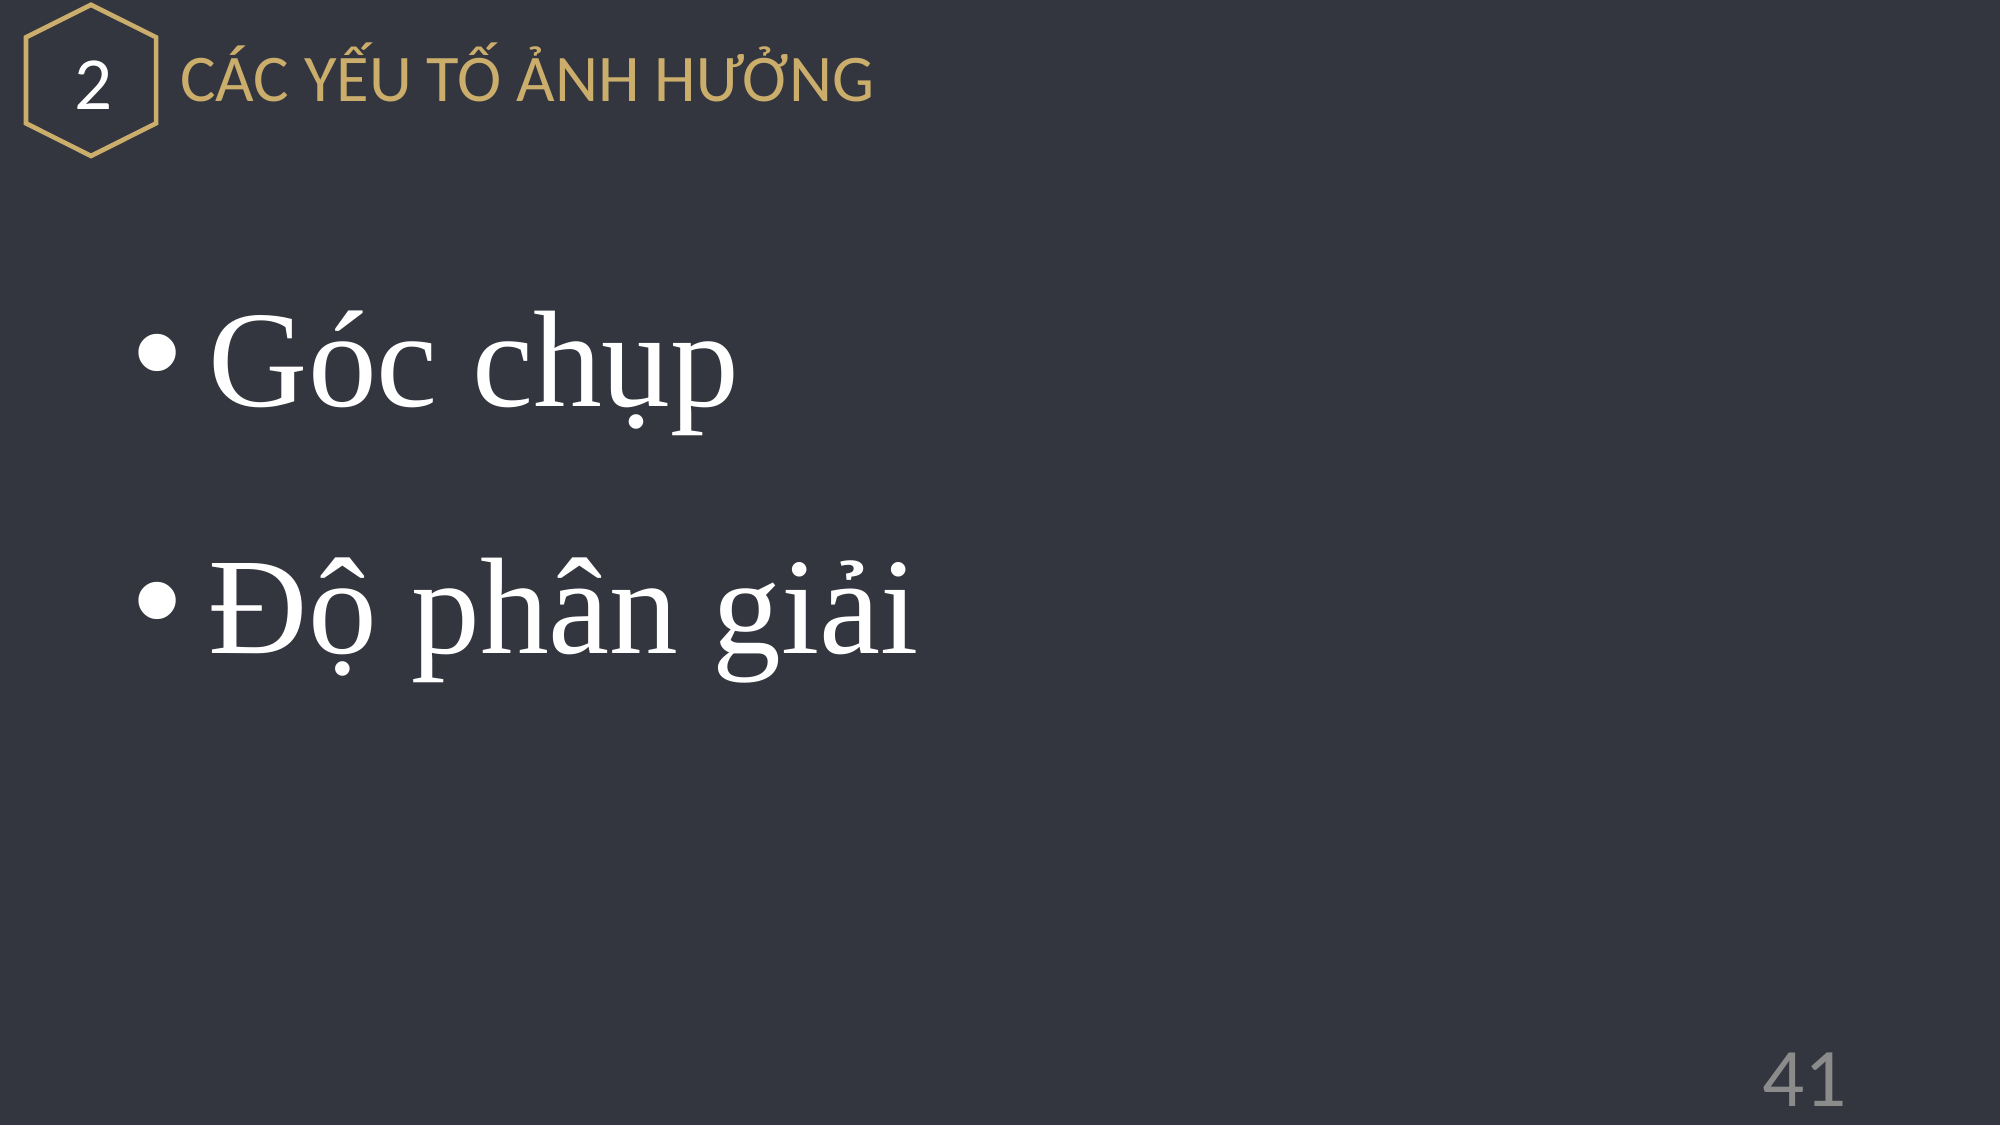

2
CÁC YẾU TỐ ẢNH HƯỞNG
Góc chụp
Độ phân giải
41